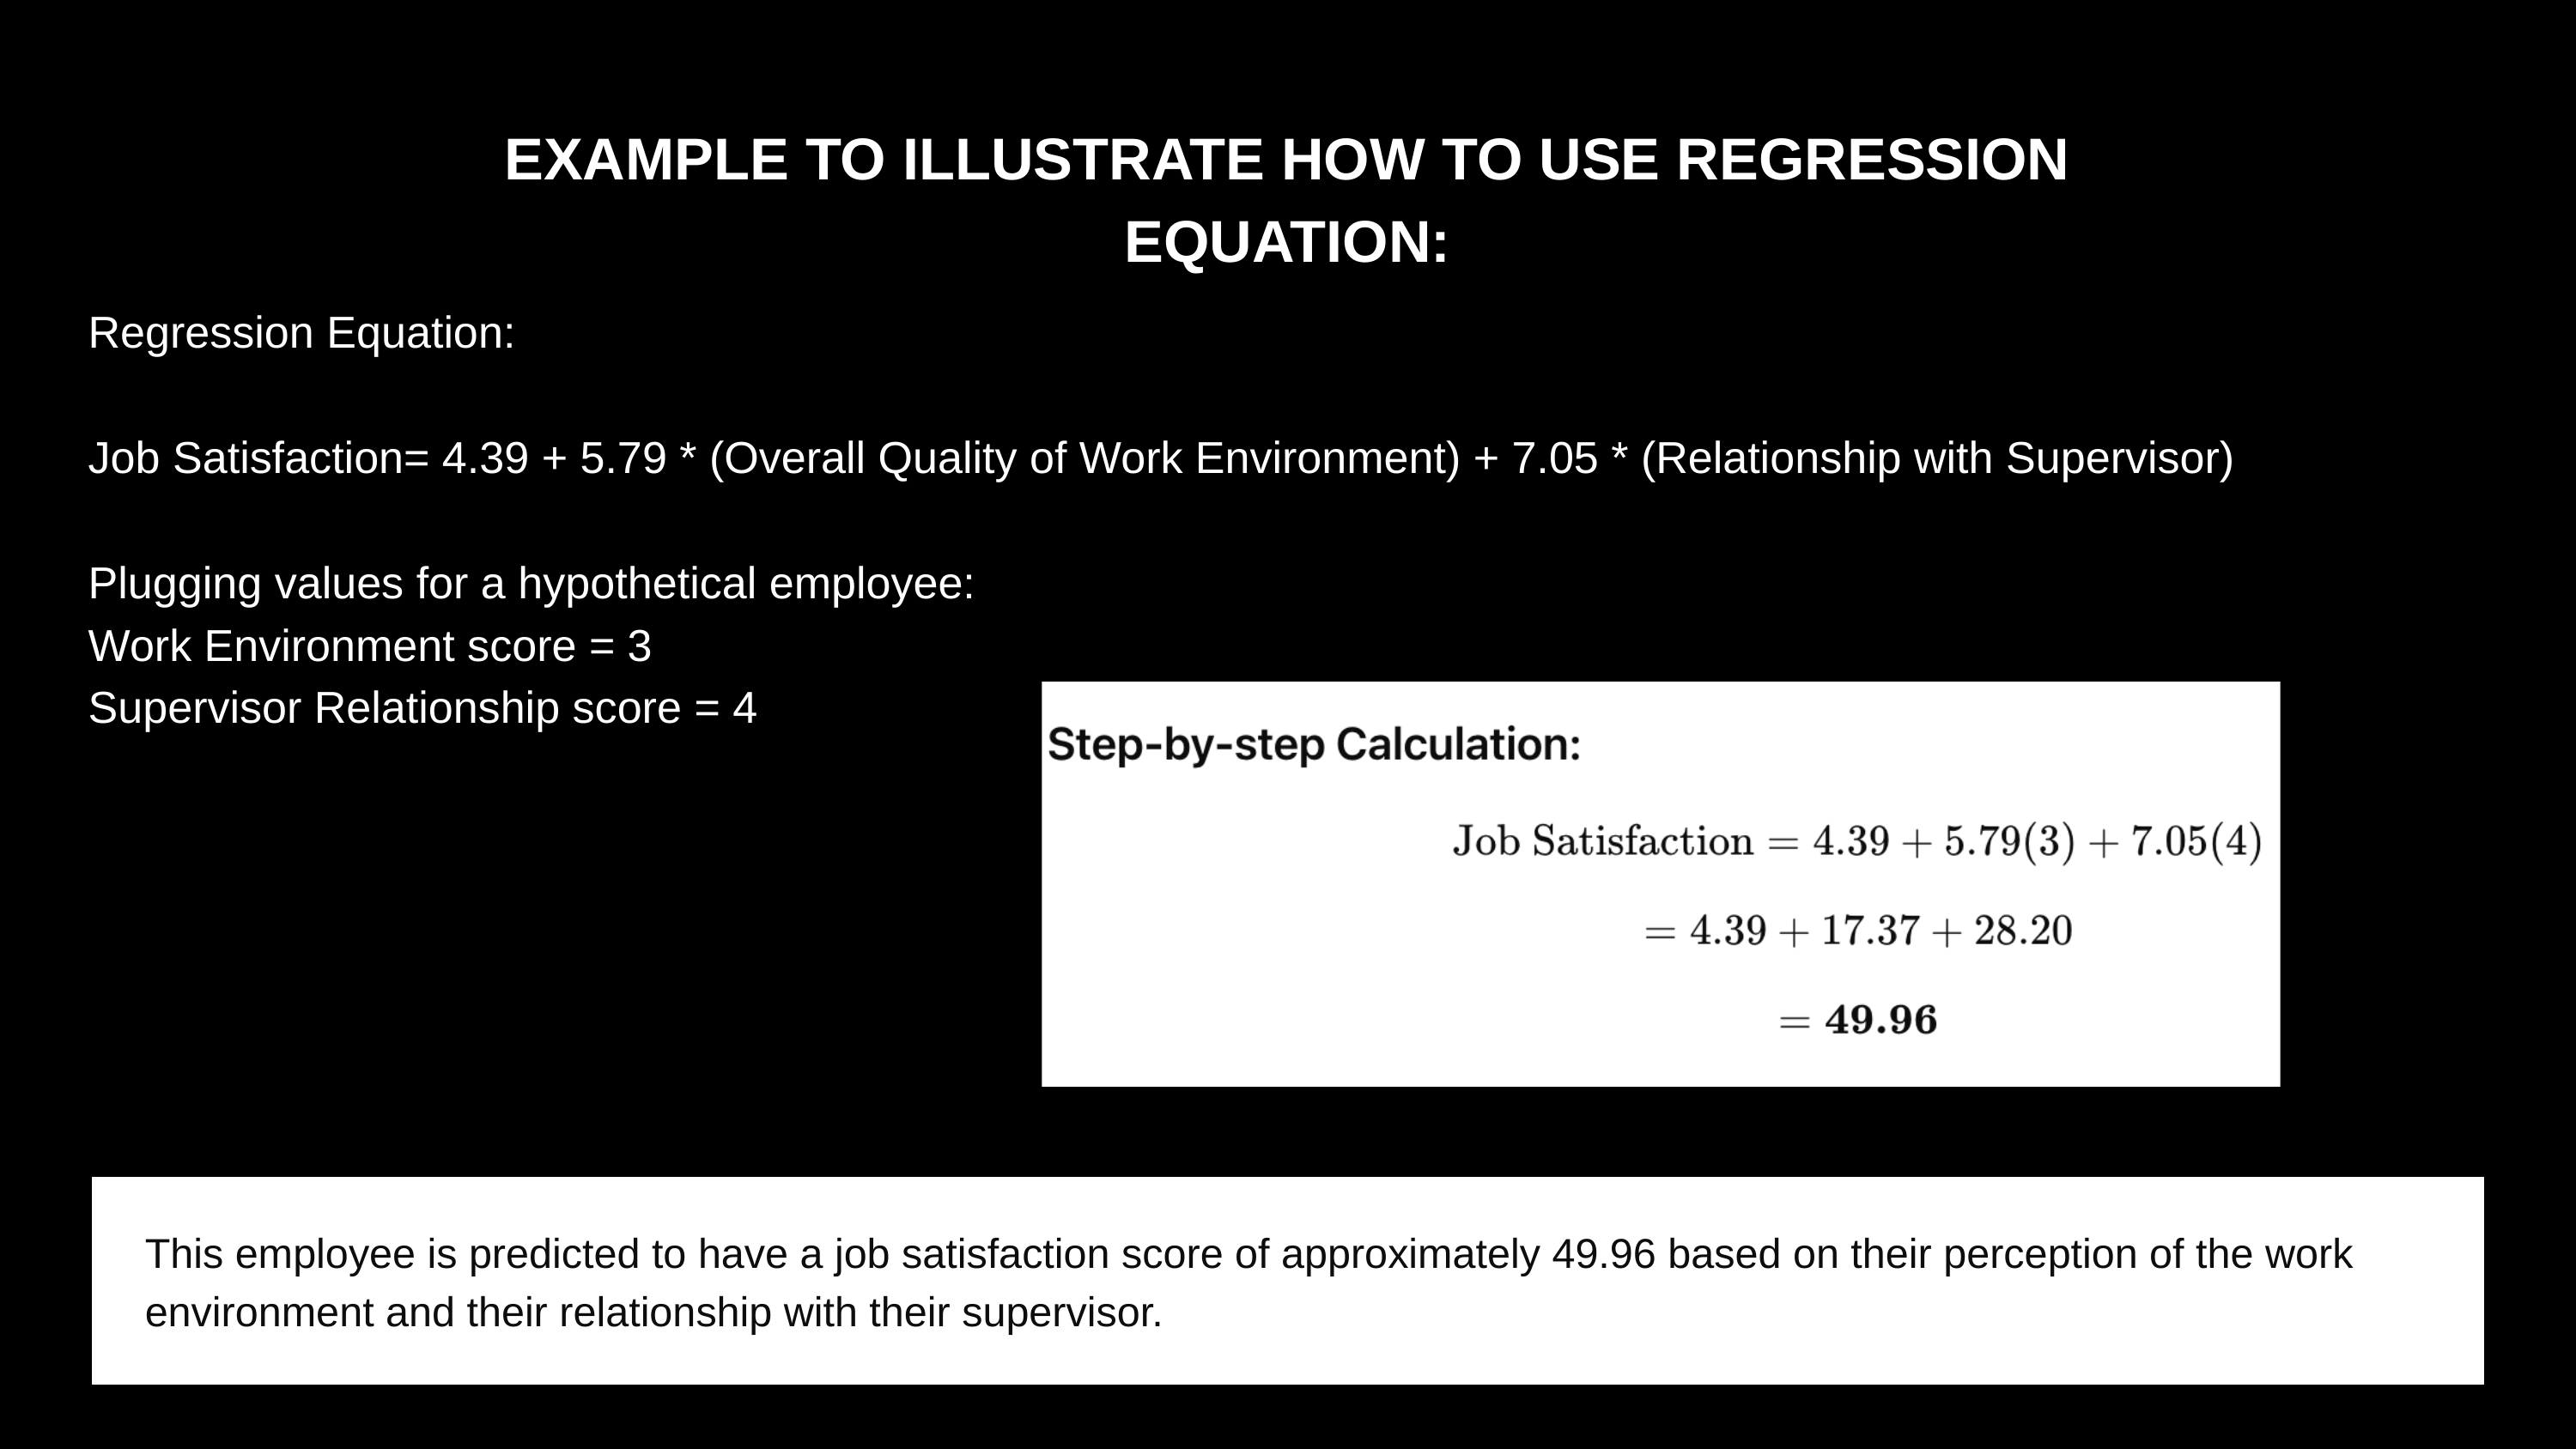

EXAMPLE TO ILLUSTRATE HOW TO USE REGRESSION EQUATION:
Regression Equation:

Job Satisfaction= 4.39 + 5.79 * (Overall Quality of Work Environment) + 7.05 * (Relationship with Supervisor)

Plugging values for a hypothetical employee:
Work Environment score = 3
Supervisor Relationship score = 4

This employee is predicted to have a job satisfaction score of approximately 49.96 based on their perception of the work environment and their relationship with their supervisor.